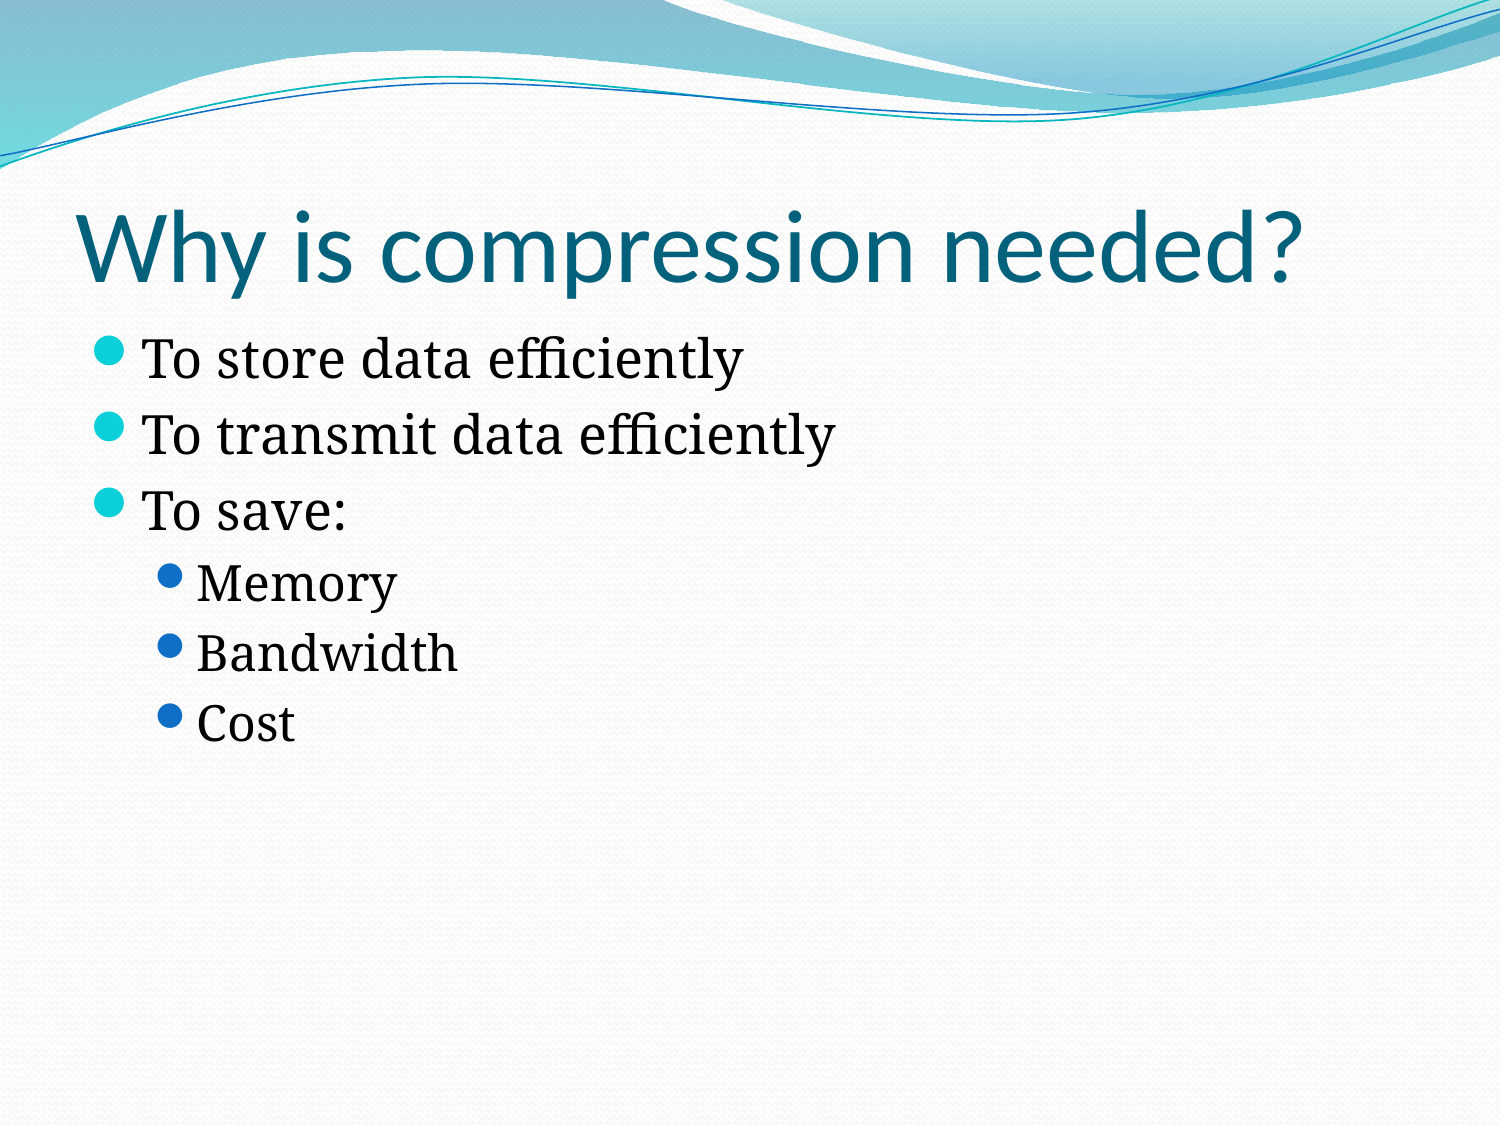

# Why is compression needed?
To store data efficiently
To transmit data efficiently
To save:
Memory
Bandwidth
Cost